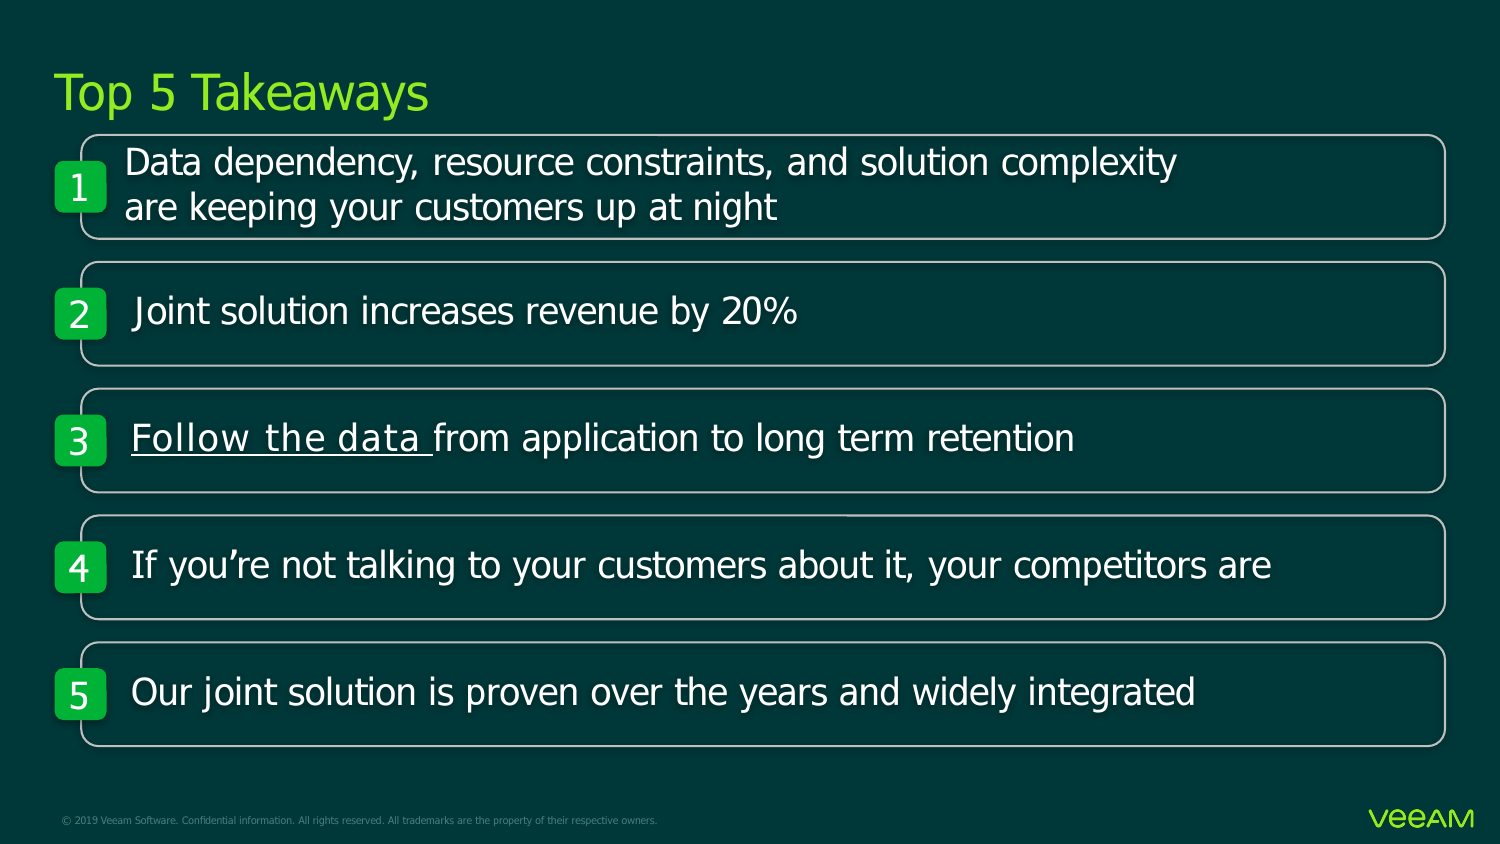

# Top 5 Takeaways
  Data dependency, resource constraints, and solution complexity
  are keeping your customers up at night
1
Joint solution increases revenue by 20%
2
Follow the data from application to long term retention
3
If you’re not talking to your customers about it, your competitors are
4
Our joint solution is proven over the years and widely integrated
5